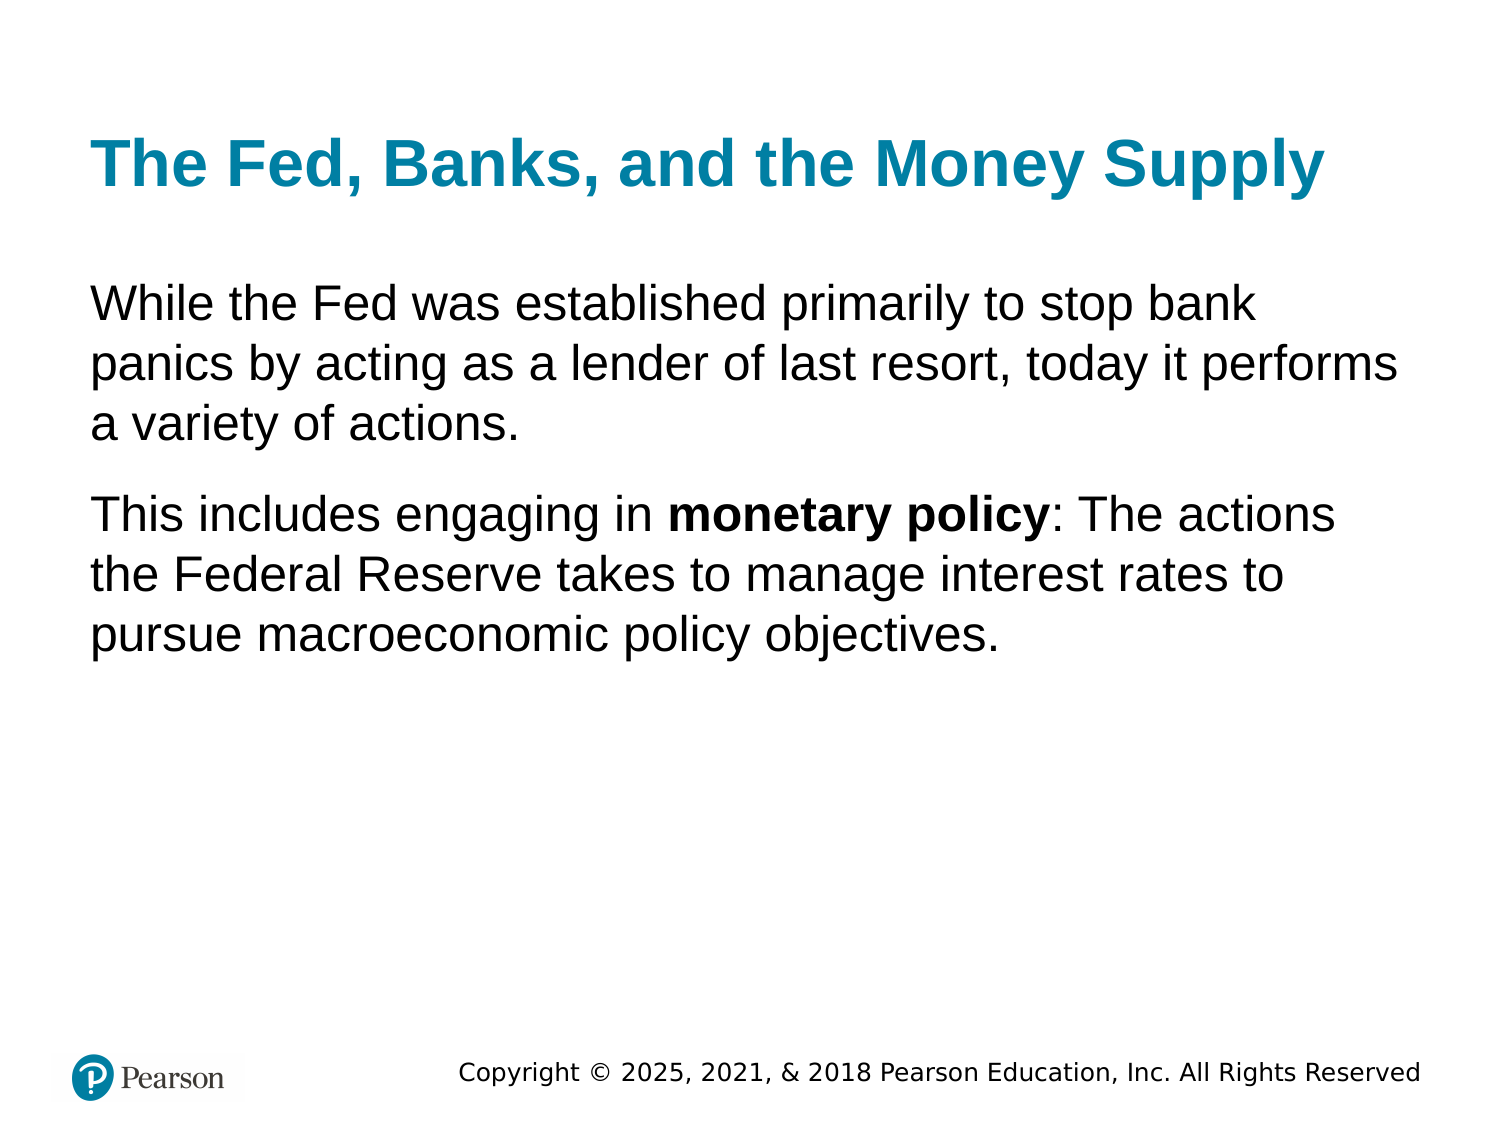

# The Fed, Banks, and the Money Supply
While the Fed was established primarily to stop bank panics by acting as a lender of last resort, today it performs a variety of actions.
This includes engaging in monetary policy: The actions the Federal Reserve takes to manage interest rates to pursue macroeconomic policy objectives.